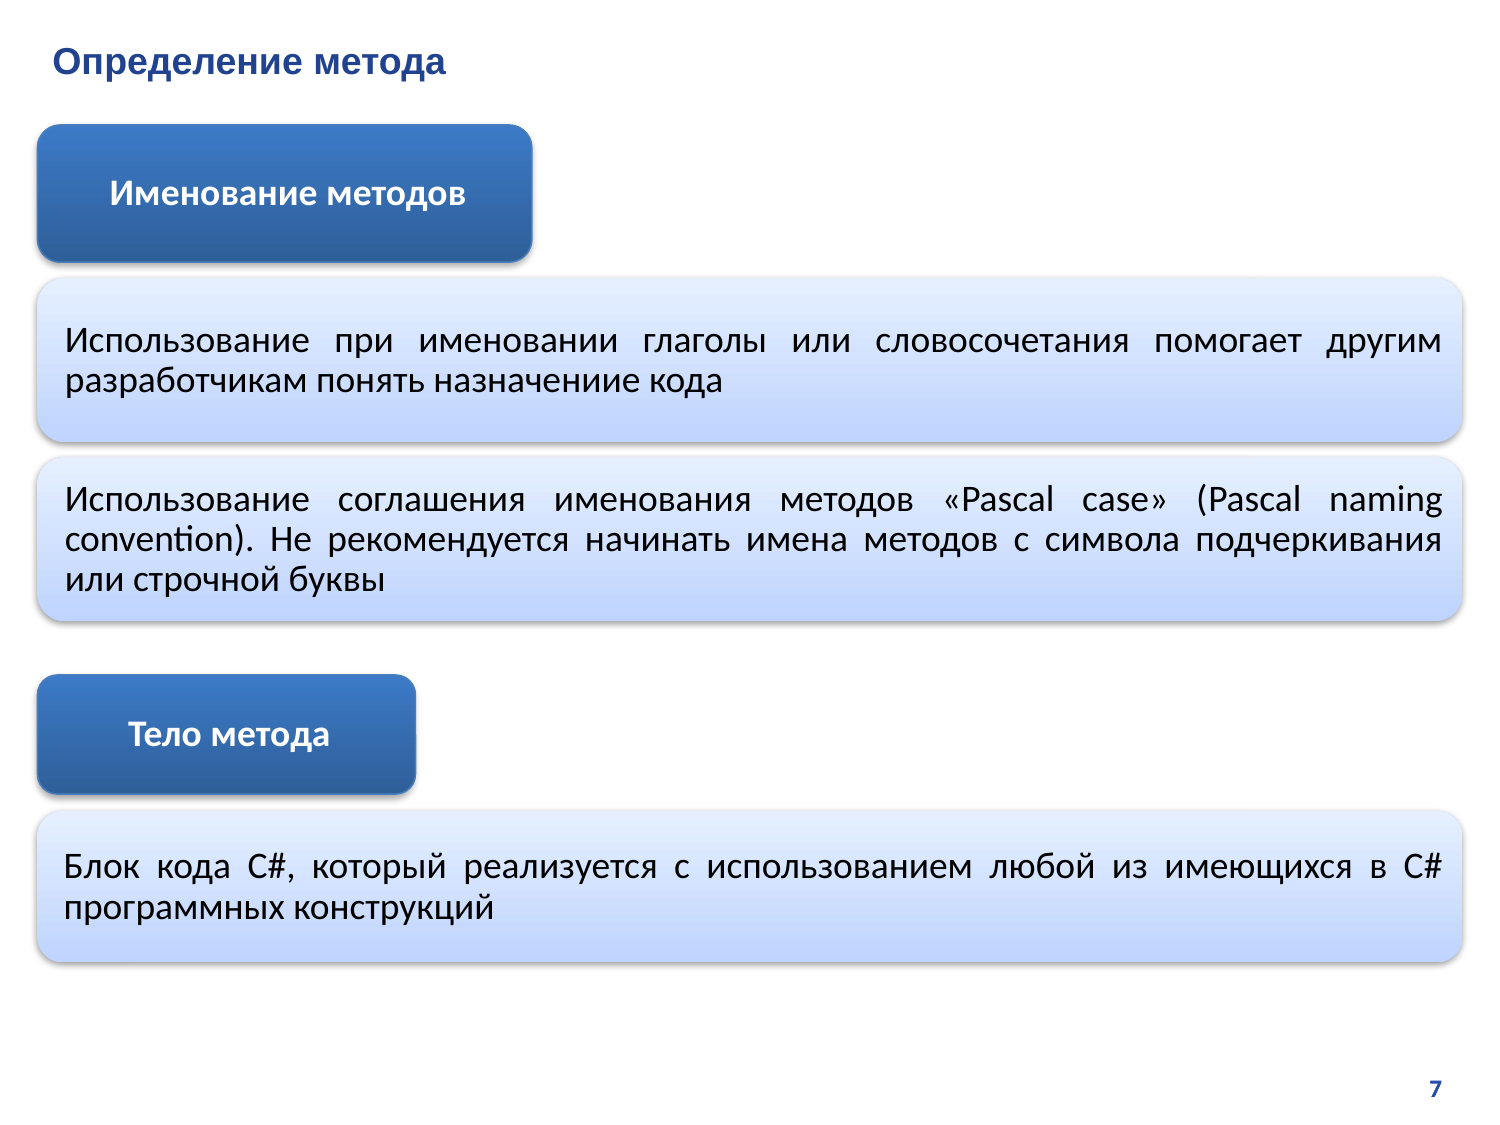

# Определение метода
Именование методов
Использование при именовании глаголы или словосочетания помогает другим разработчикам понять назначениие кода
Использование соглашения именования методов «Pascal case» (Pascal naming convention). Не рекомендуется начинать имена методов с символа подчеркивания или строчной буквы
Тело метода
Блок кода C#, который реализуется с использованием любой из имеющихся в C# программных конструкций